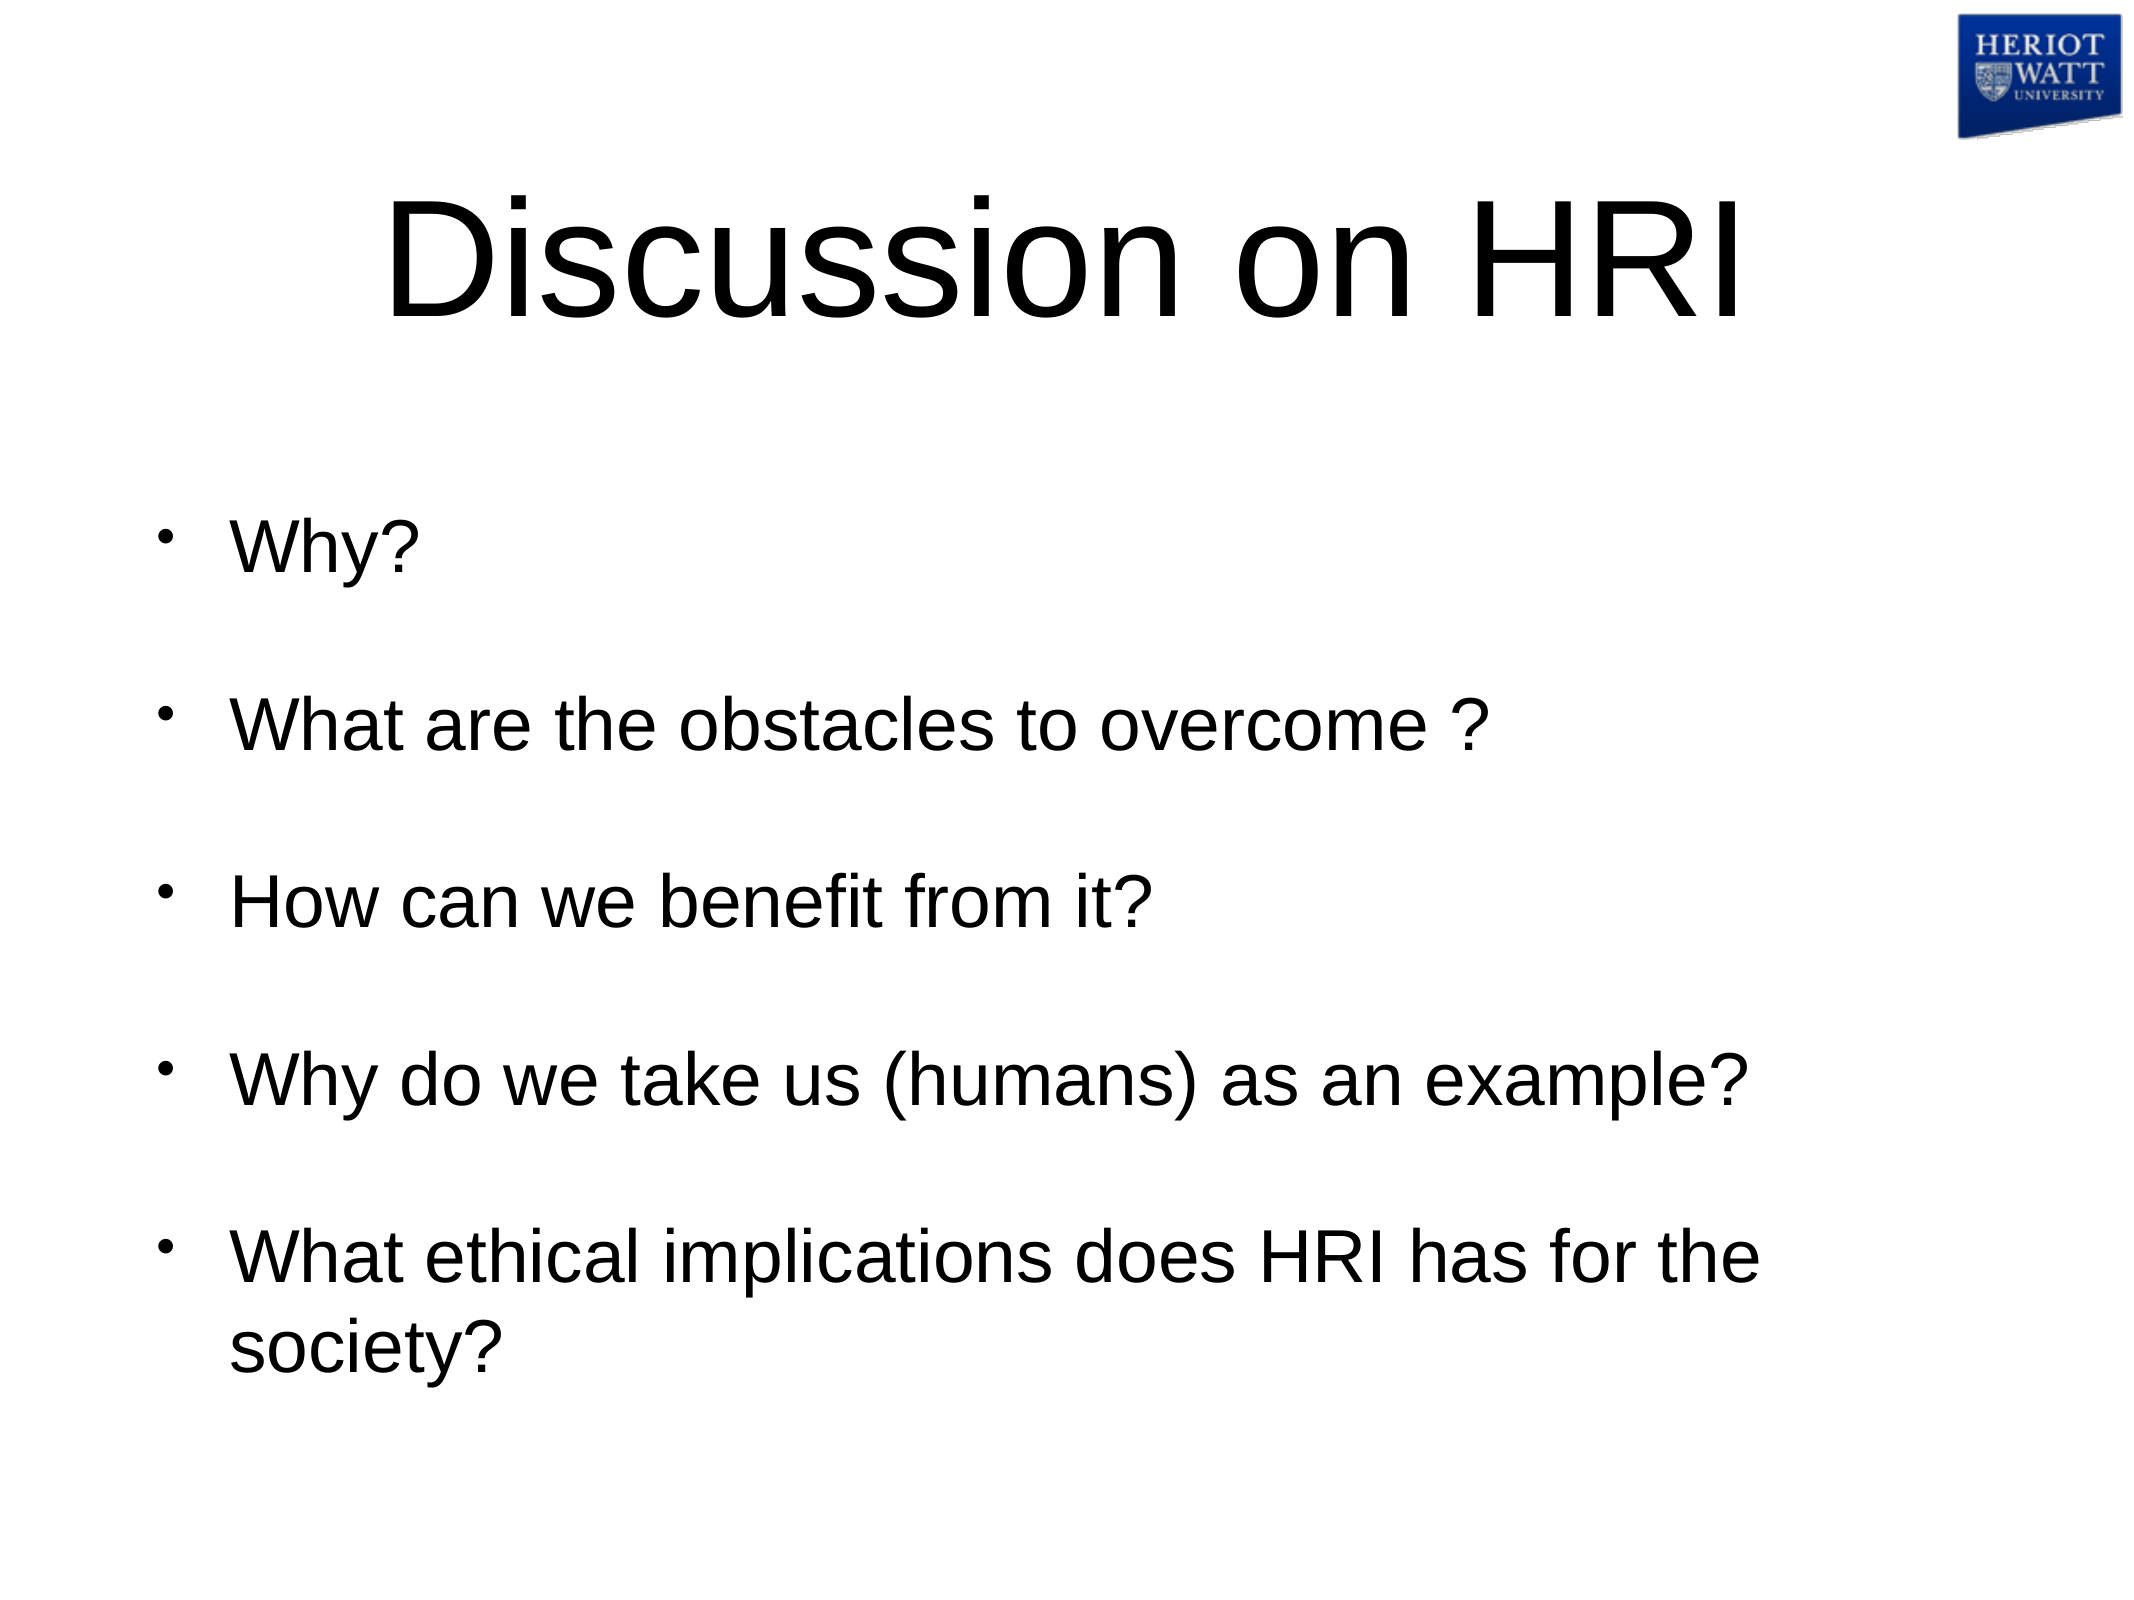

# Discussion on HRI
Why?
What are the obstacles to overcome ?
How can we benefit from it?
Why do we take us (humans) as an example?
What ethical implications does HRI has for the society?